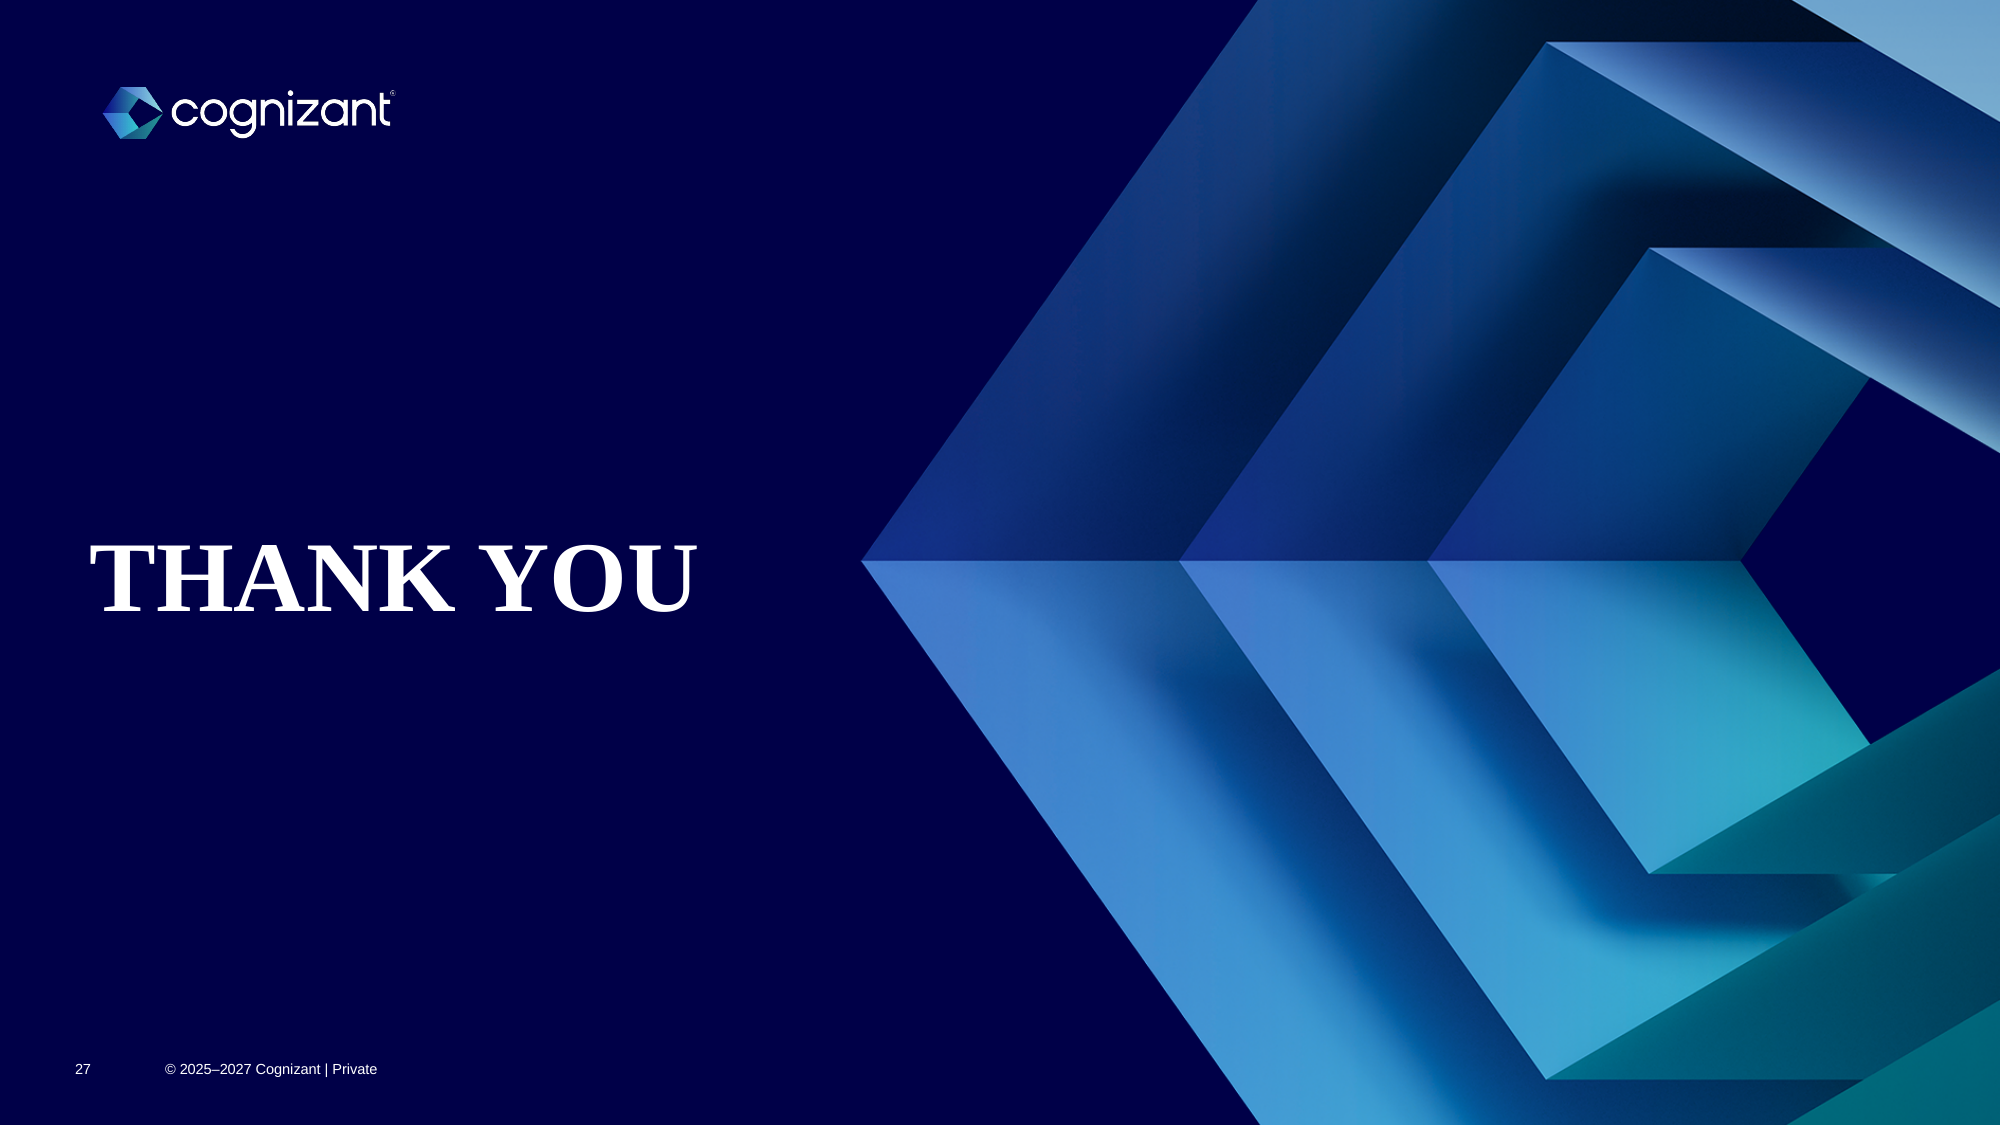

# THANK YOU
27
© 2025–2027 Cognizant | Private